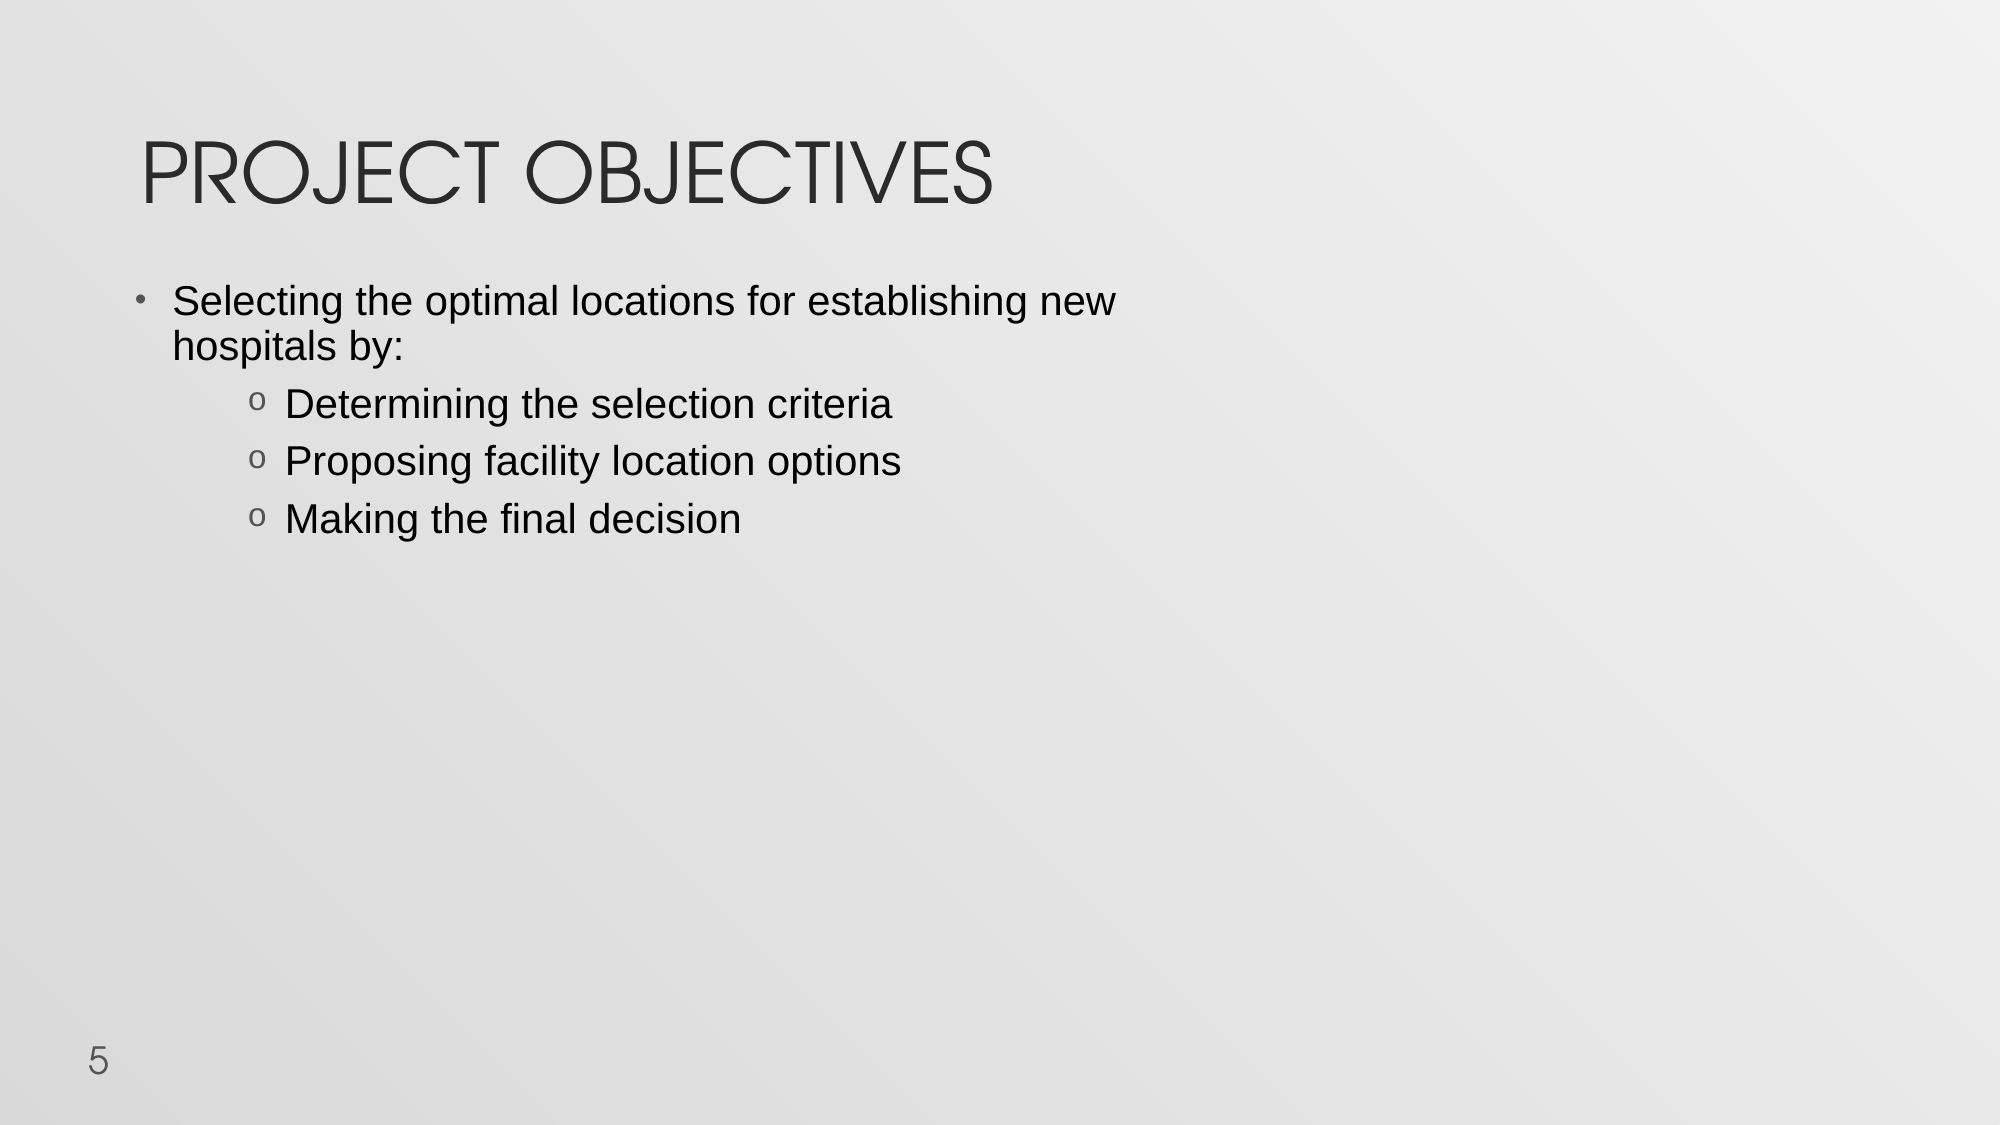

# Project objectives
Selecting the optimal locations for establishing new hospitals by:
Determining the selection criteria
Proposing facility location options
Making the final decision

5